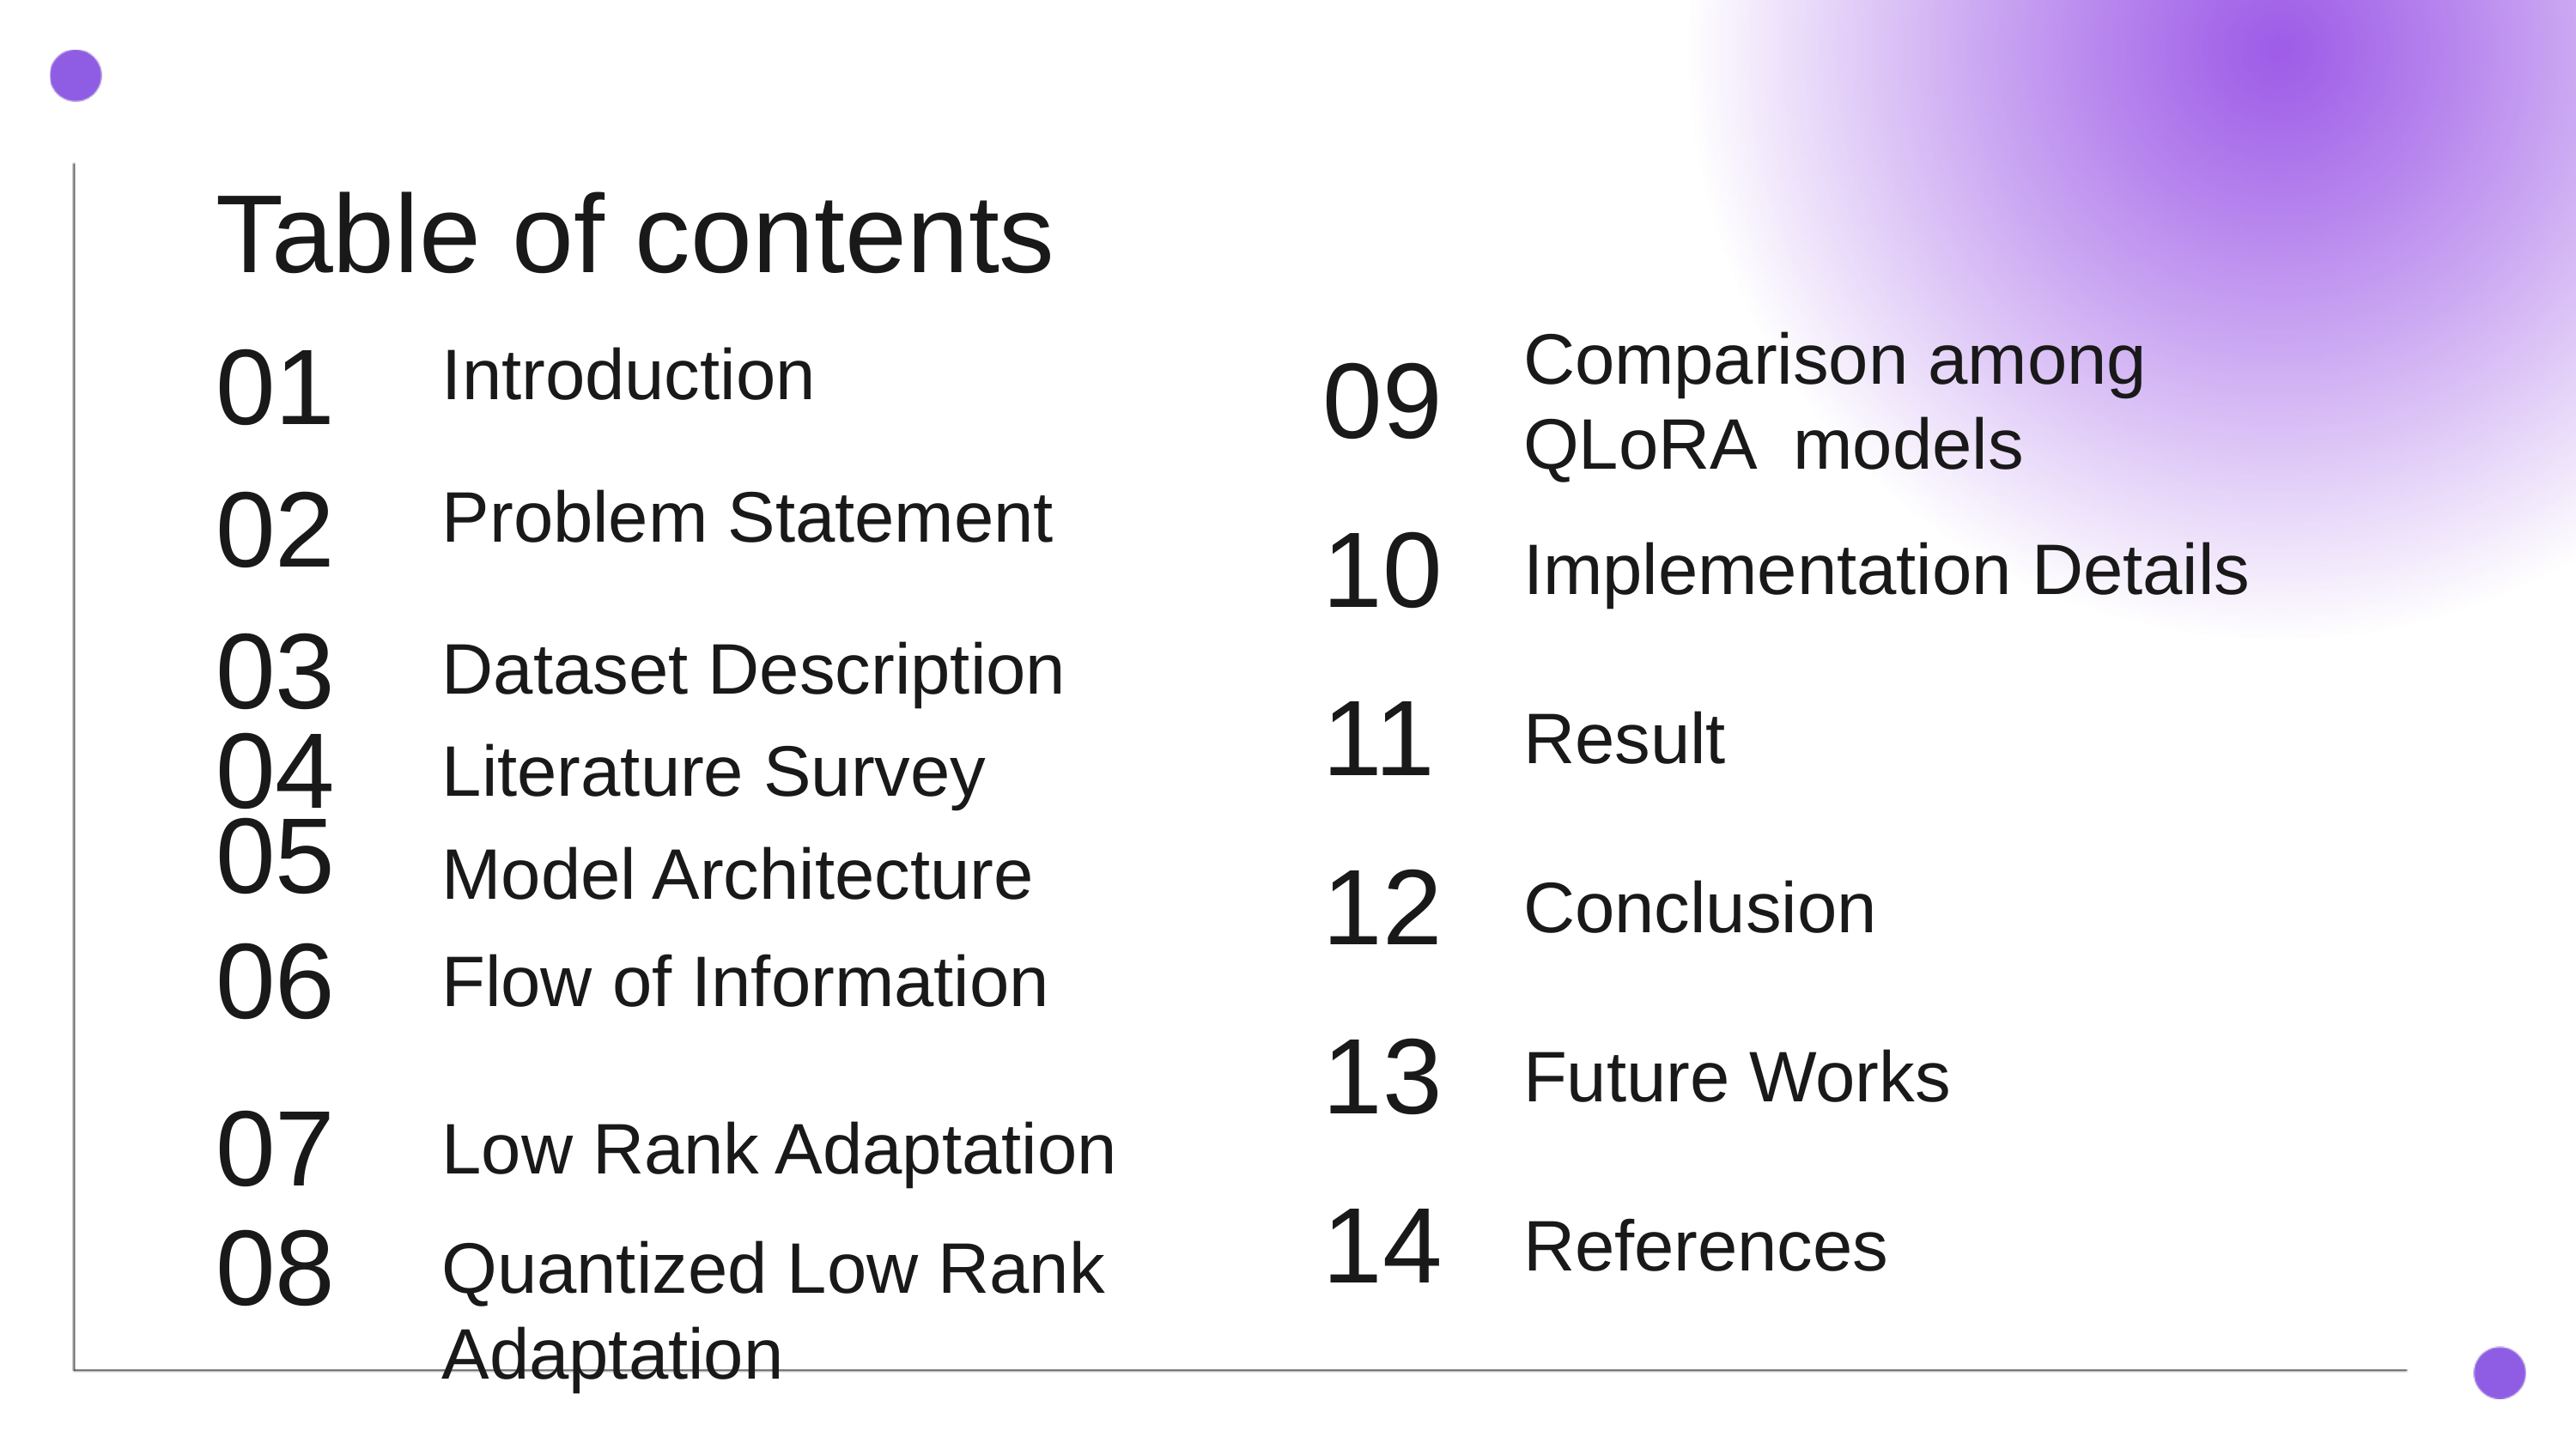

Table of contents
Comparison among QLoRA  models
01
Introduction
09
02
Problem Statement
10
Implementation Details
03
Dataset Description
11
Result
04
Literature Survey
05
Model Architecture
12
Conclusion
06
Flow of Information
13
Future Works
07
Low Rank Adaptation
14
08
References
Quantized Low Rank Adaptation